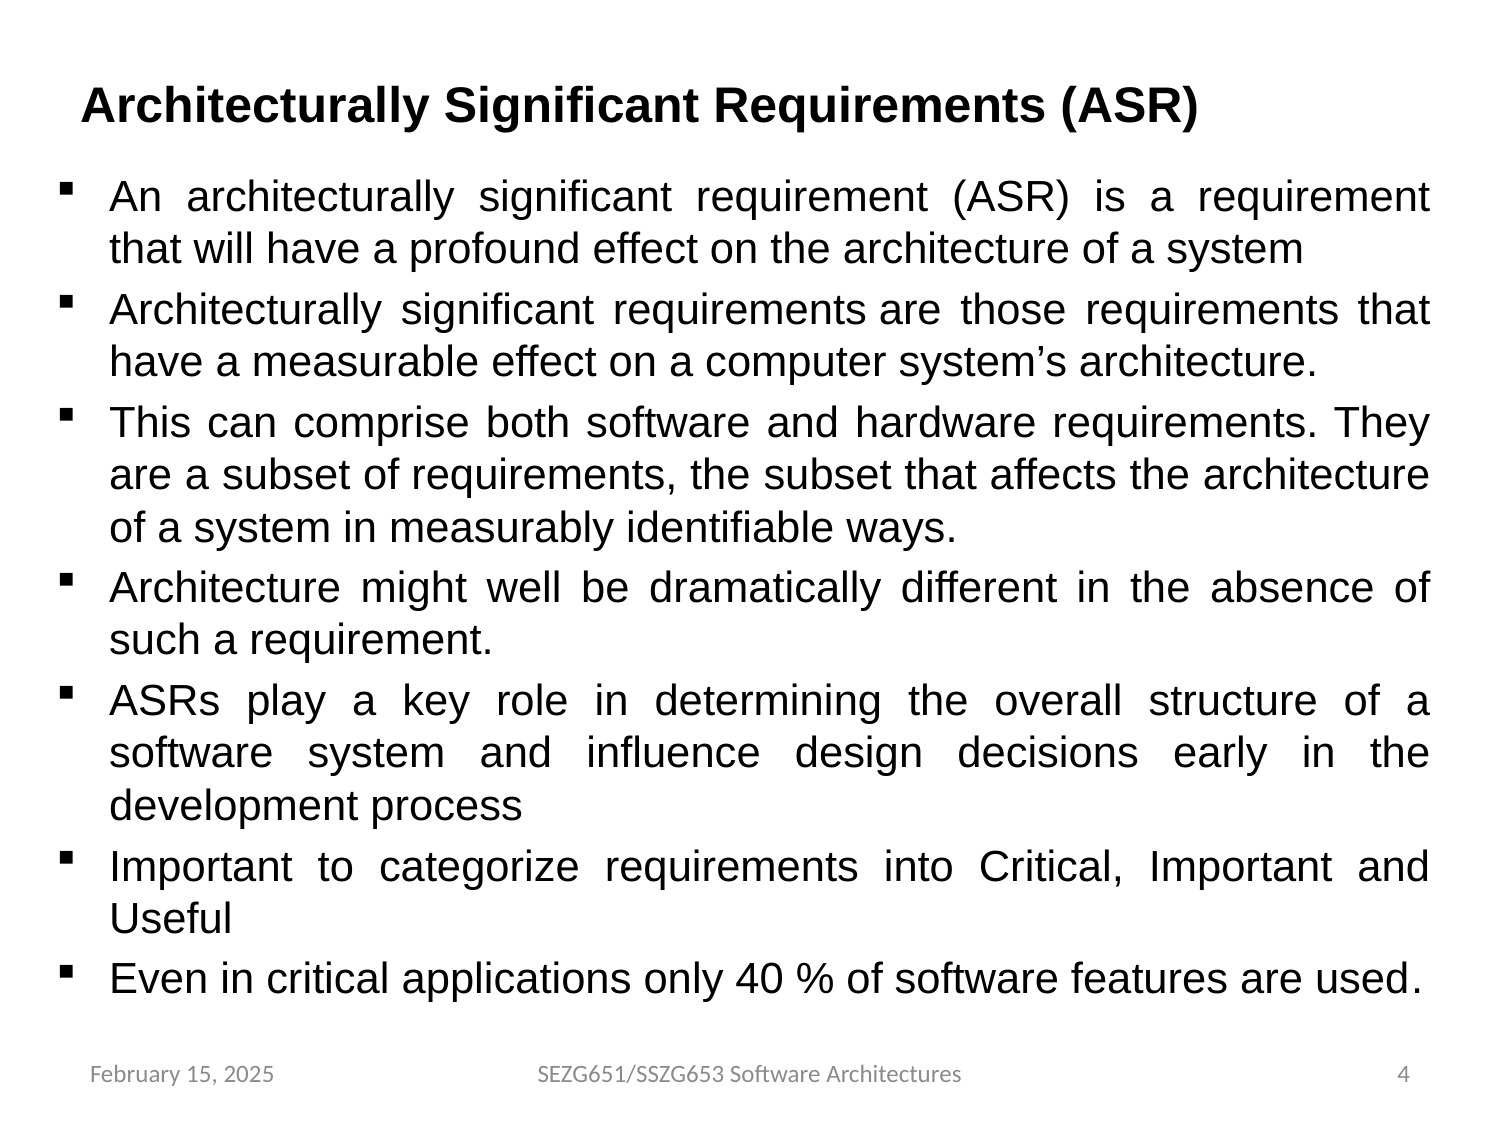

# Architecturally Significant Requirements (ASR)
An architecturally significant requirement (ASR) is a requirement that will have a profound effect on the architecture of a system
Architecturally significant requirements are those requirements that have a measurable effect on a computer system’s architecture.
This can comprise both software and hardware requirements. They are a subset of requirements, the subset that affects the architecture of a system in measurably identifiable ways.
Architecture might well be dramatically different in the absence of such a requirement.
ASRs play a key role in determining the overall structure of a software system and influence design decisions early in the development process
Important to categorize requirements into Critical, Important and Useful
Even in critical applications only 40 % of software features are used.

February 15, 2025
SEZG651/SSZG653 Software Architectures
4